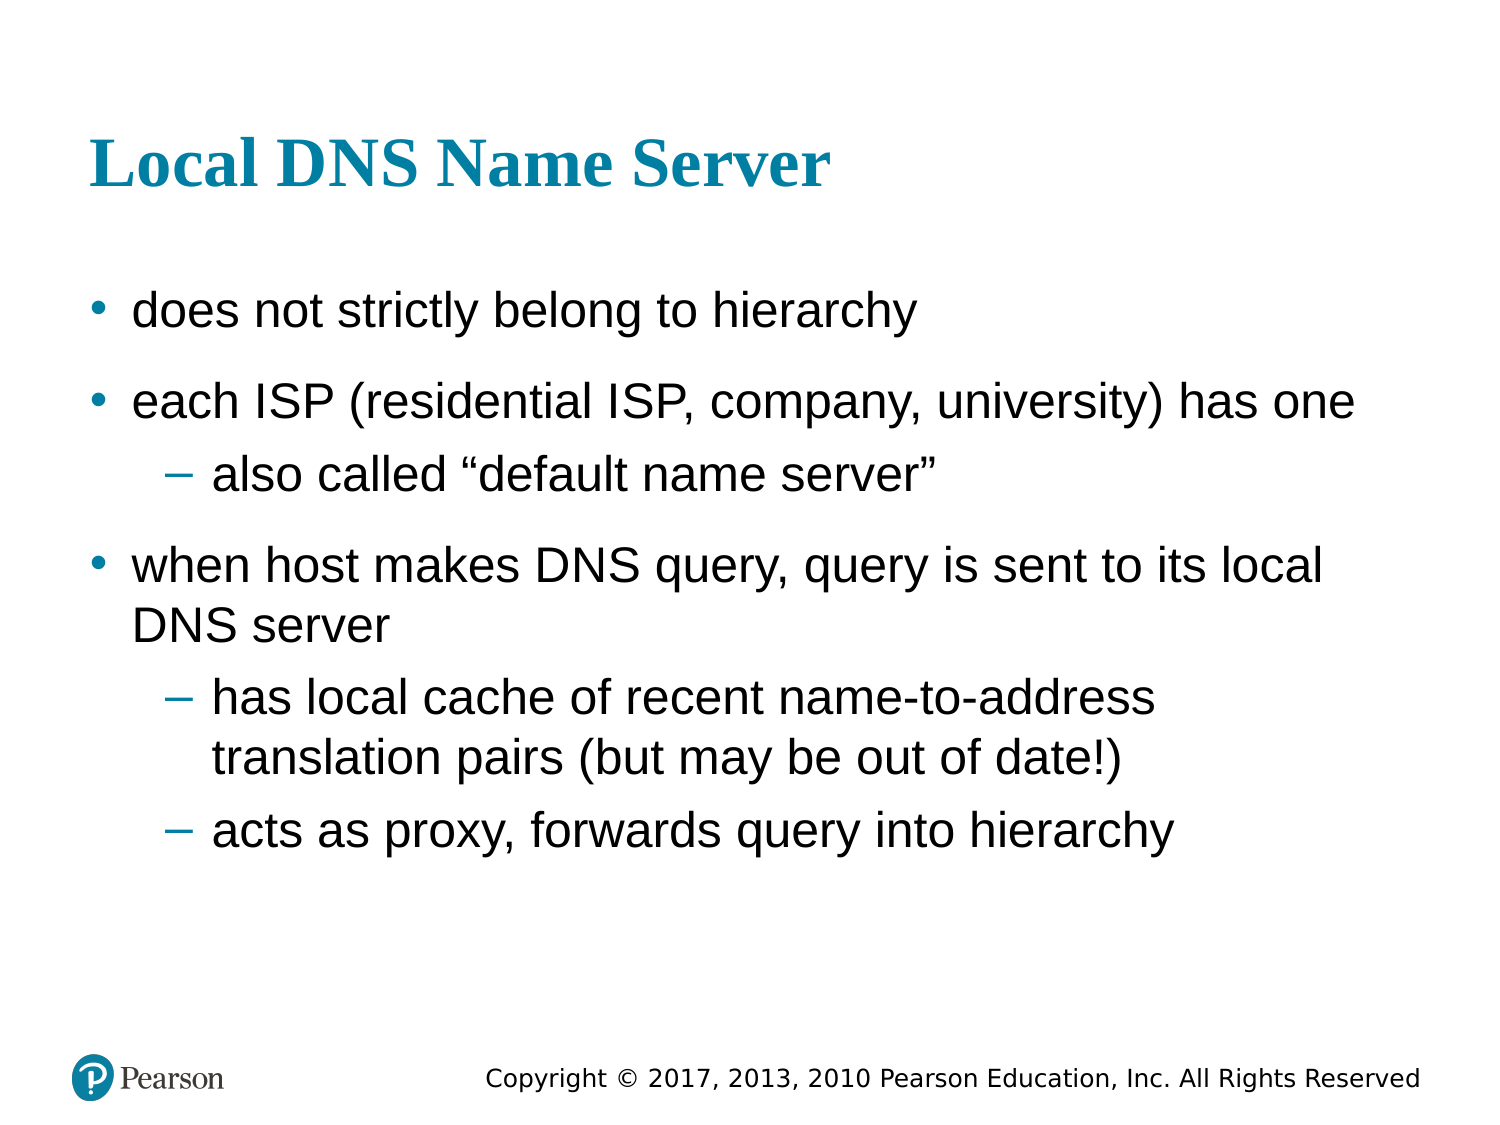

Local D N S Name Server
does not strictly belong to hierarchy
each I S P (residential I S P, company, university) has one
also called “default name server”
when host makes D N S query, query is sent to its local D N S server
has local cache of recent name-to-address translation pairs (but may be out of date!)
acts as proxy, forwards query into hierarchy